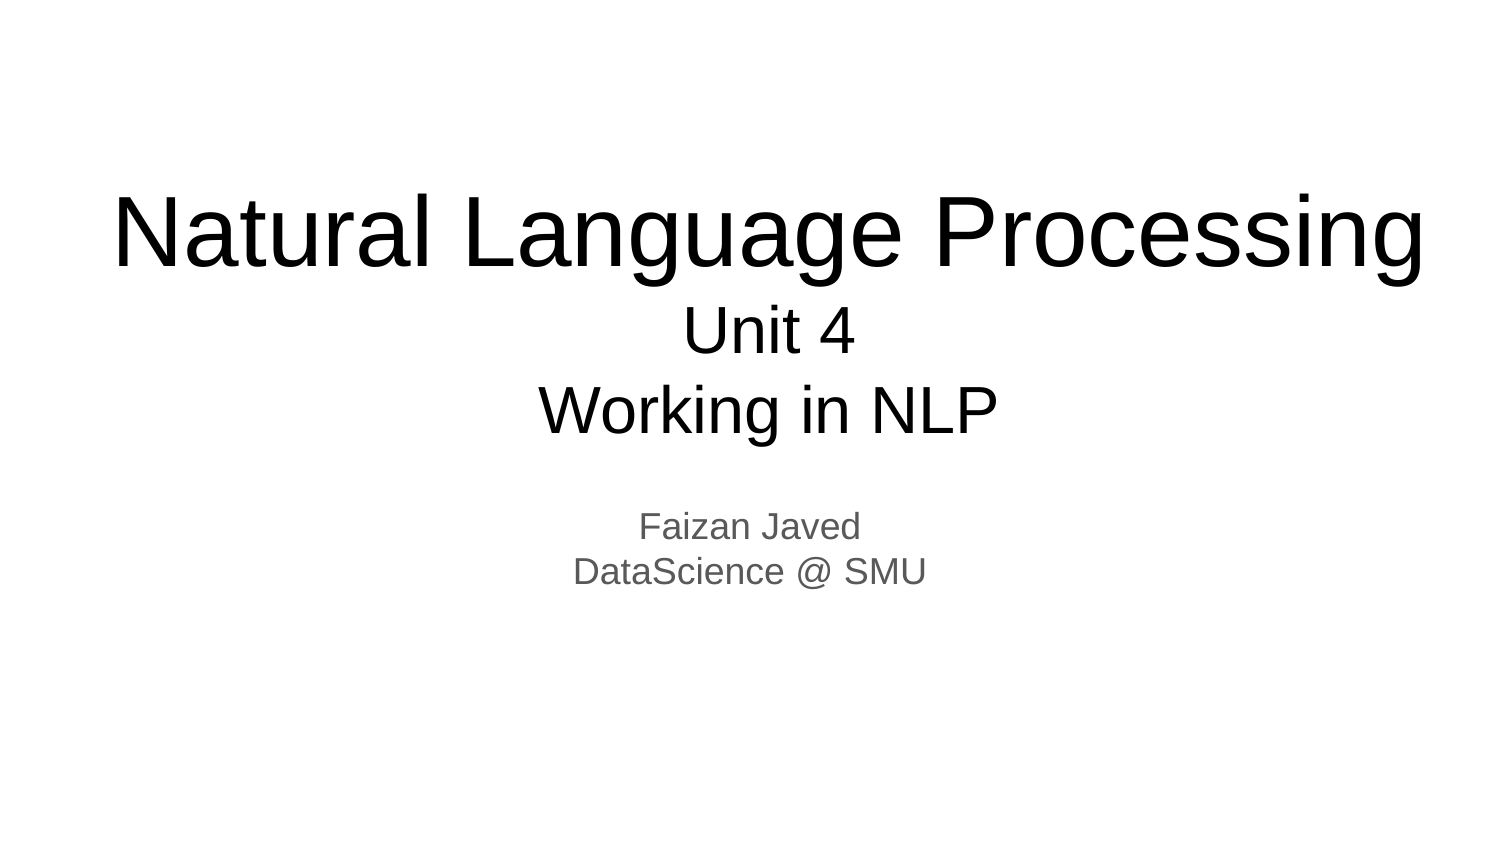

# Natural Language Processing
Unit 4
Working in NLP
Faizan Javed
DataScience @ SMU